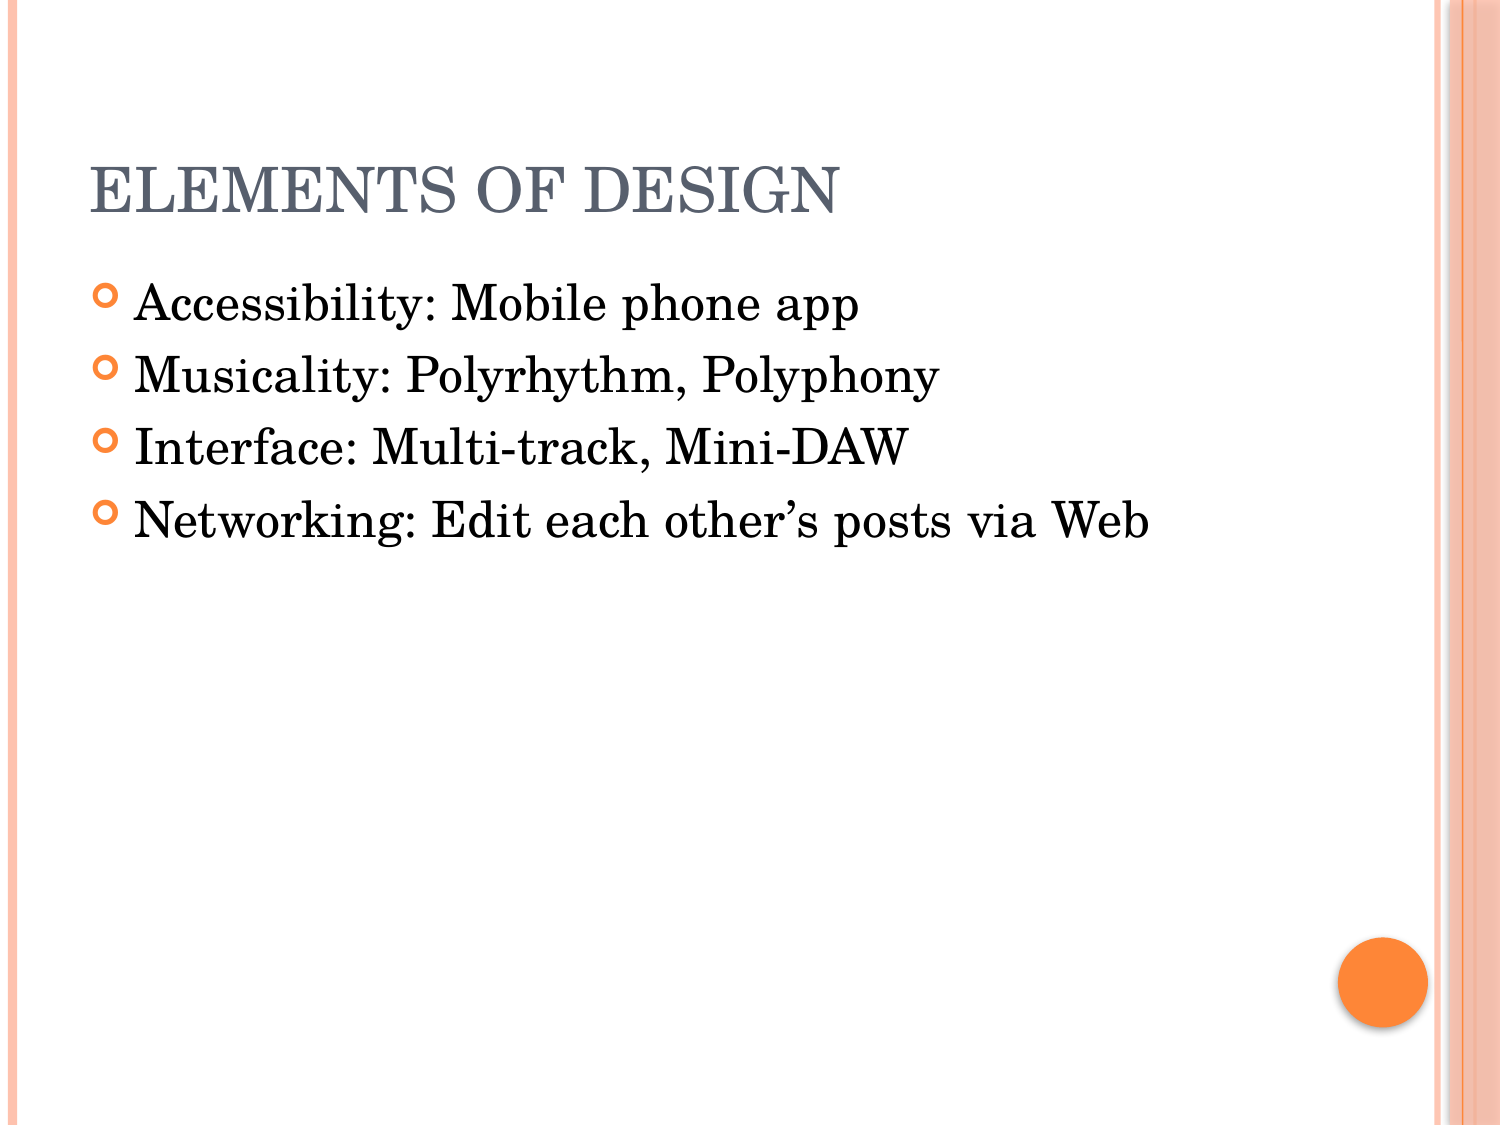

# Elements of Design
Accessibility: Mobile phone app
Musicality: Polyrhythm, Polyphony
Interface: Multi-track, Mini-DAW
Networking: Edit each other’s posts via Web